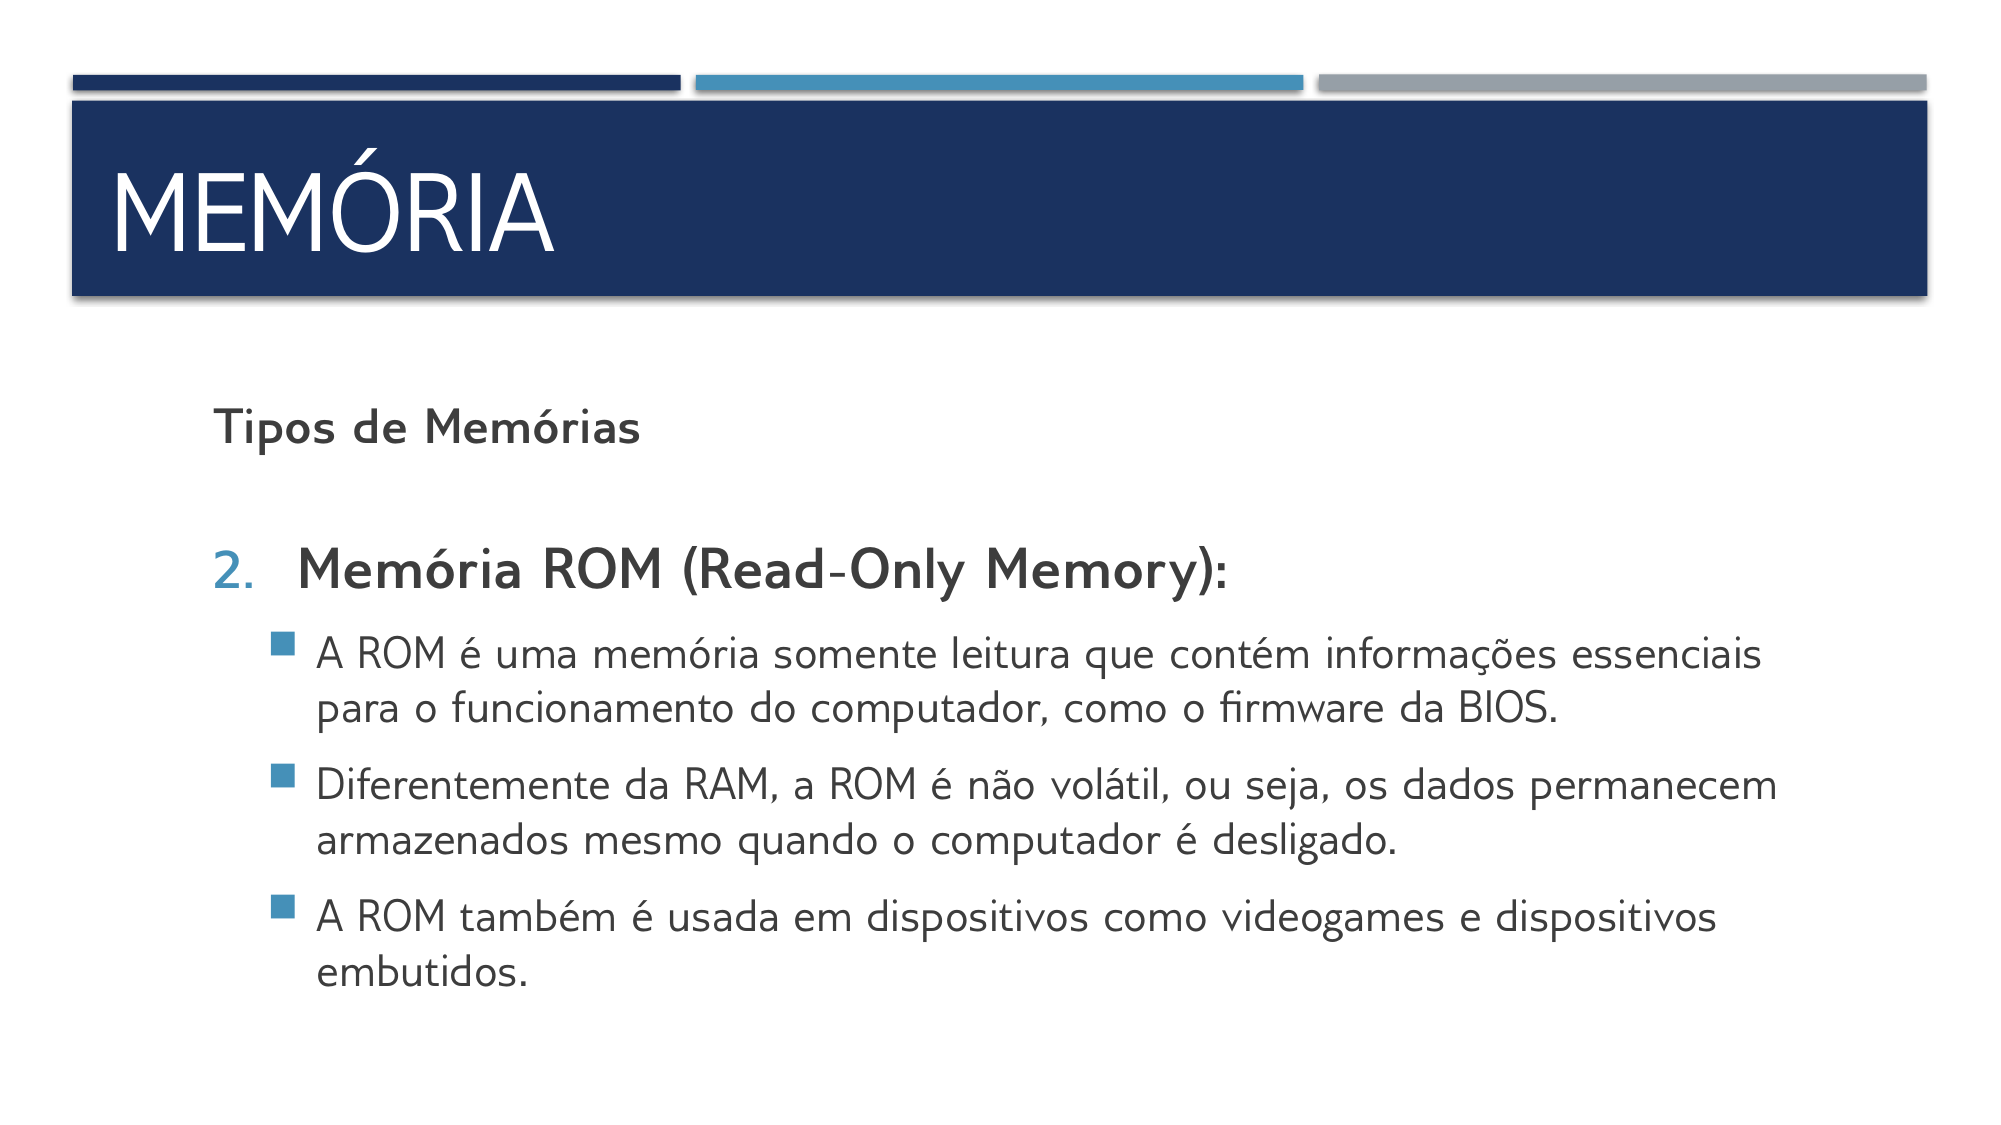

# Memória
Tipos de Memórias

Memória ROM (Read-Only Memory):
A ROM é uma memória somente leitura que contém informações essenciais para o funcionamento do computador, como o firmware da BIOS.
Diferentemente da RAM, a ROM é não volátil, ou seja, os dados permanecem armazenados mesmo quando o computador é desligado.
A ROM também é usada em dispositivos como videogames e dispositivos embutidos.